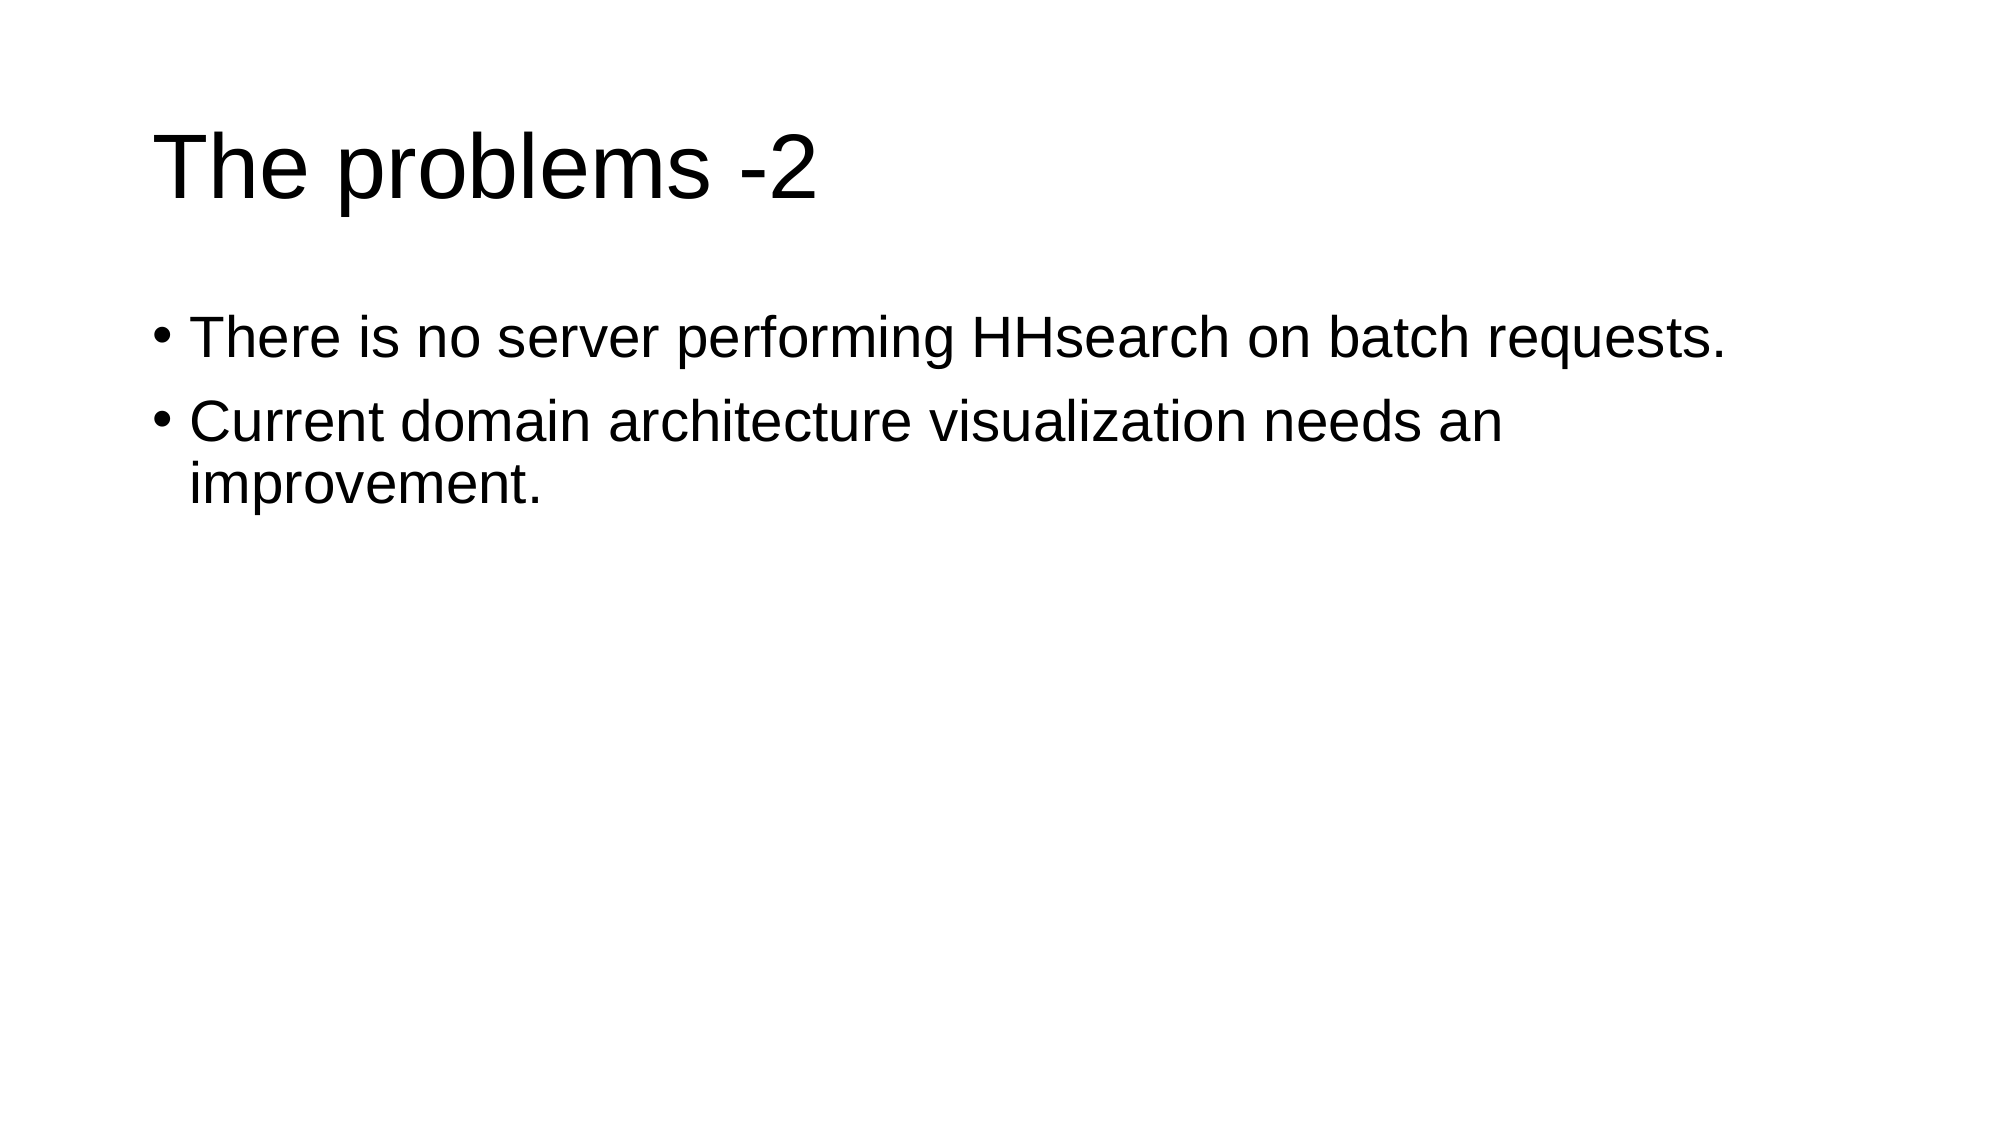

# The problems -2
There is no server performing HHsearch on batch requests.
Current domain architecture visualization needs an improvement.